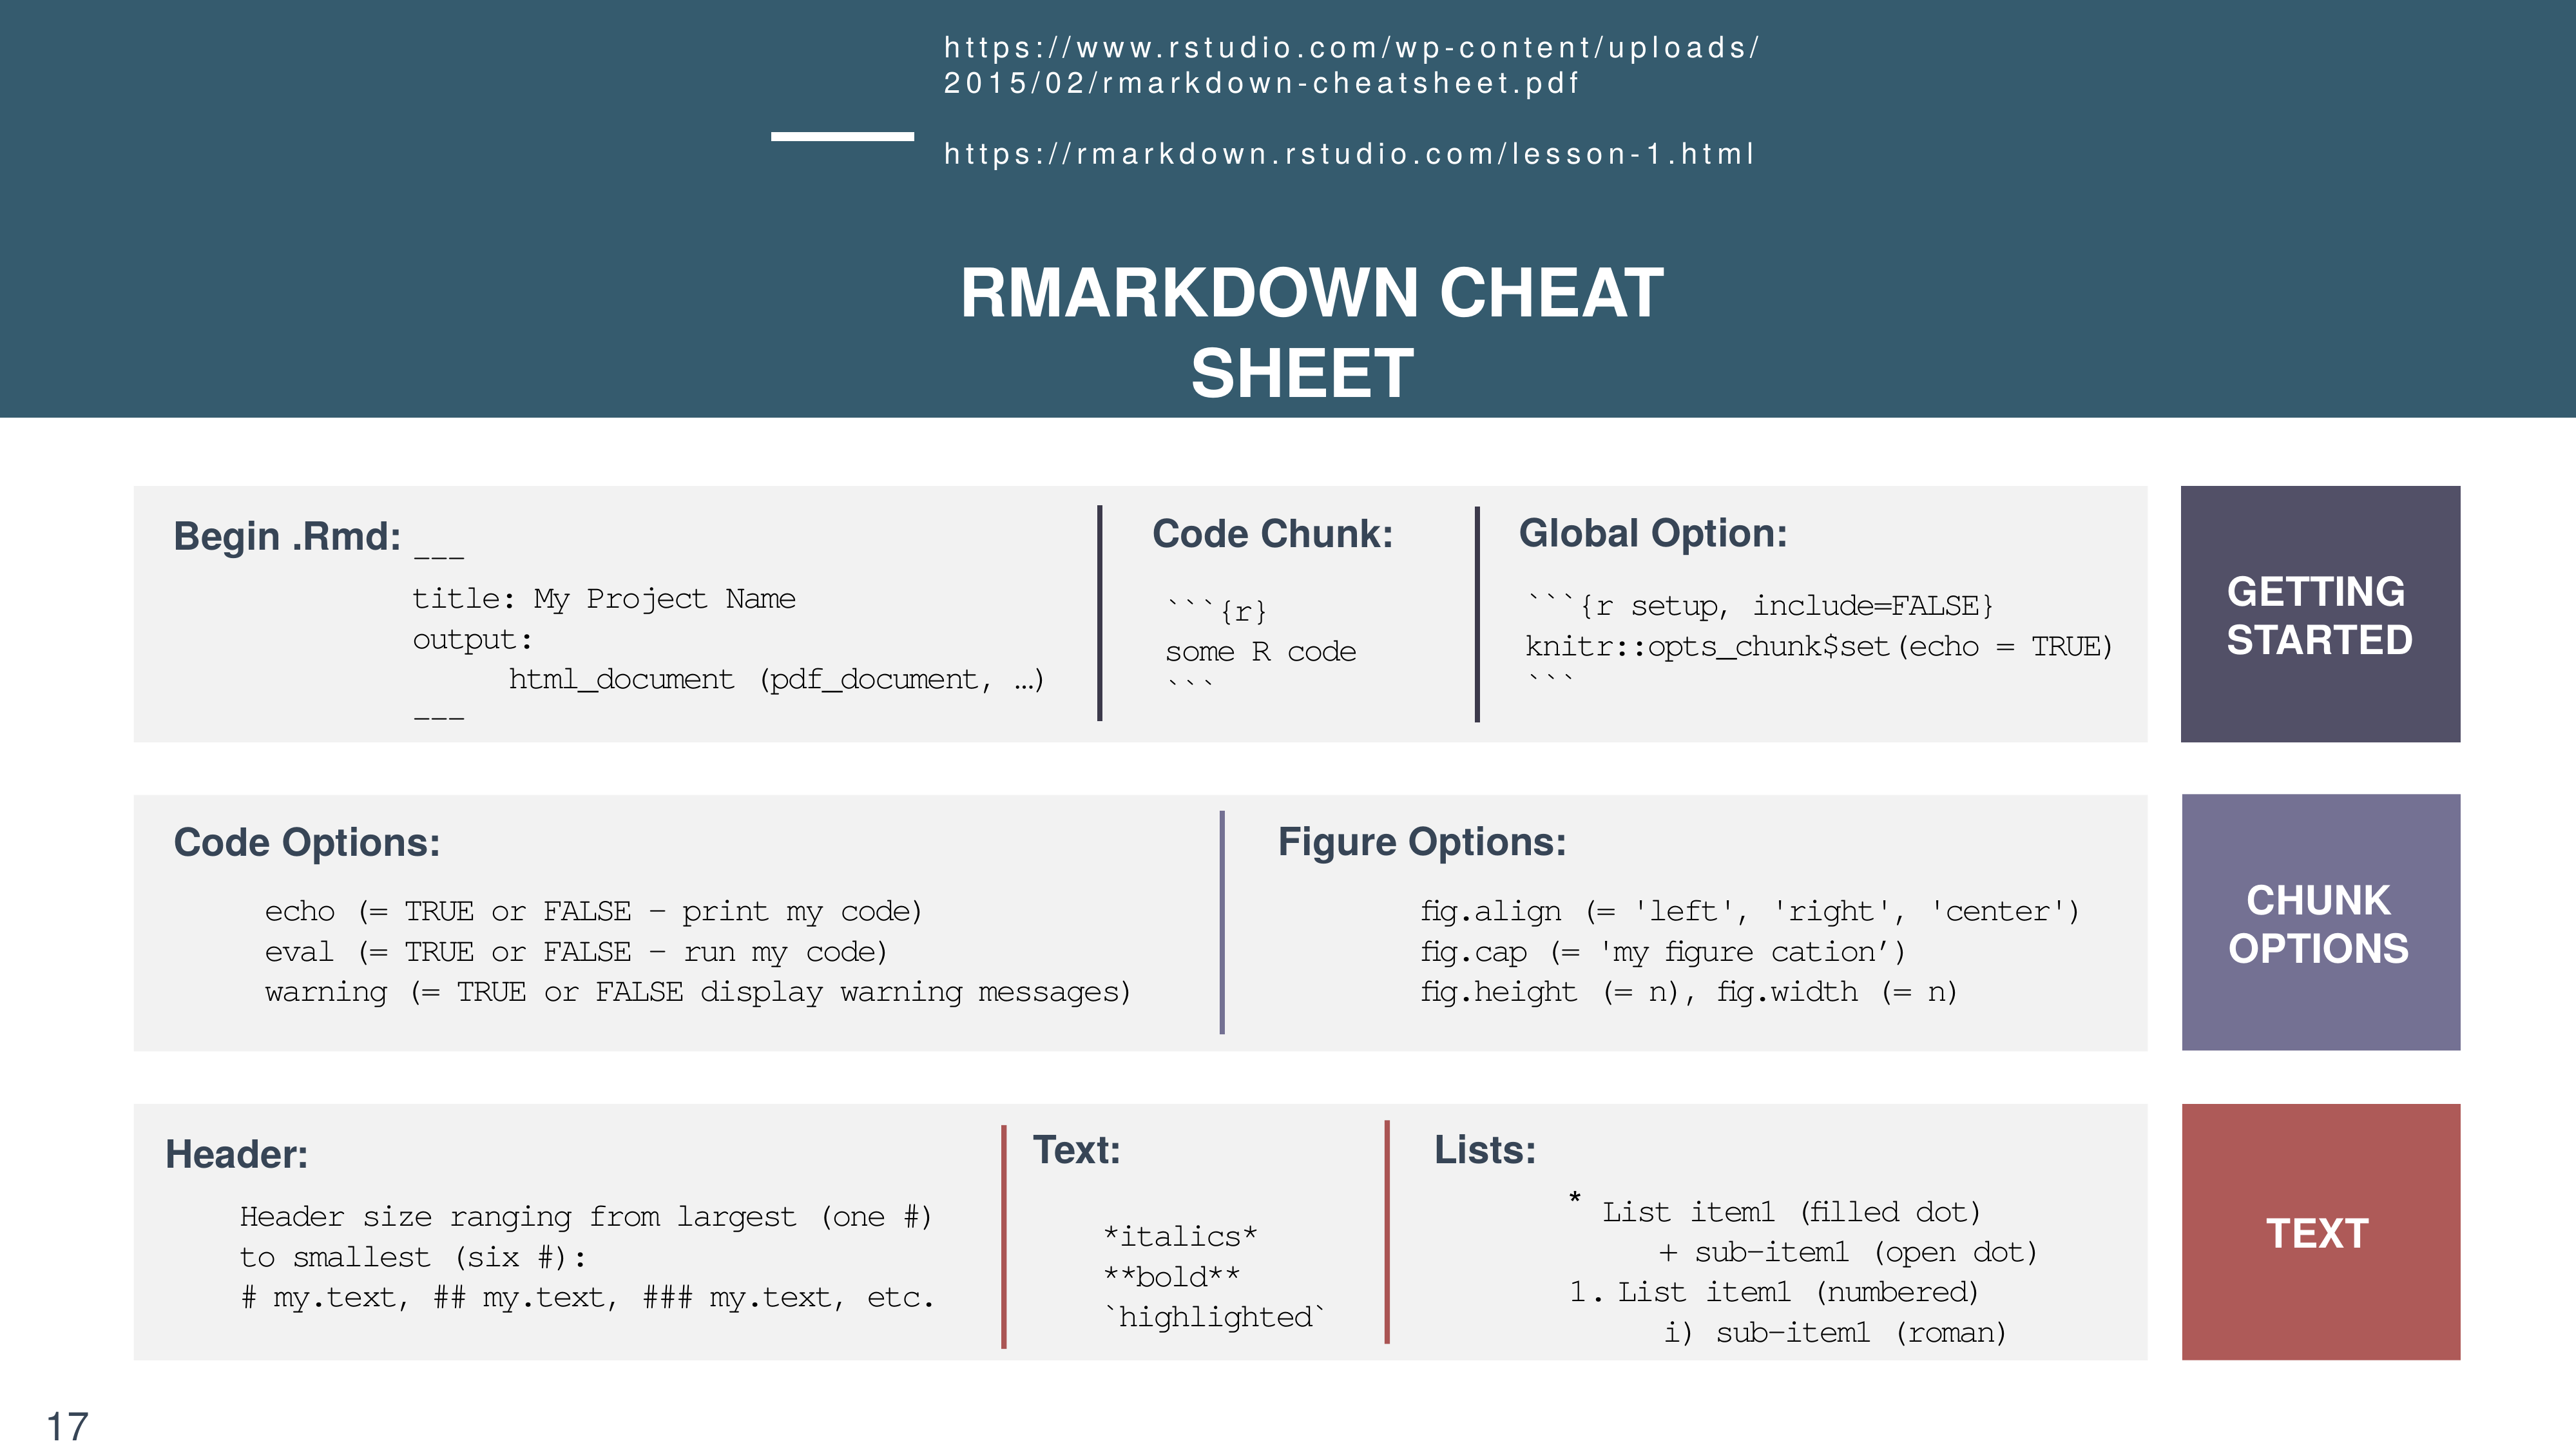

https://www.rstudio.com/wp-content/uploads/2015/02/rmarkdown-cheatsheet.pdf
https://rmarkdown.rstudio.com/lesson-1.html

RMARKDOWN CHEAT SHEET

Global Option:
Code Chunk:

Begin .Rmd:

---
title: My Project Name
output:
html_document (pdf_document, …)
---
GETTING
STARTED
```{r setup, include=FALSE}
knitr::opts_chunk$set(echo = TRUE)
```
```{r}
some R code
```

Figure Options:
Code Options:
CHUNK OPTIONS
echo (= TRUE or FALSE - print my code)
eval (= TRUE or FALSE - run my code)
warning (= TRUE or FALSE display warning messages)
fig.align (= 'left', 'right', 'center')
fig.cap (= 'my figure cation’)
fig.height (= n), fig.width (= n)

Text:
Lists:

Header:

 List item1 (filled dot)
     + sub-item1 (open dot)
List item1 (numbered)
i) sub-item1 (roman)

Header size ranging from largest (one #) to smallest (six #):
# my.text, ## my.text, ### my.text, etc.
*italics*
**bold**
`highlighted`
TEXT
17